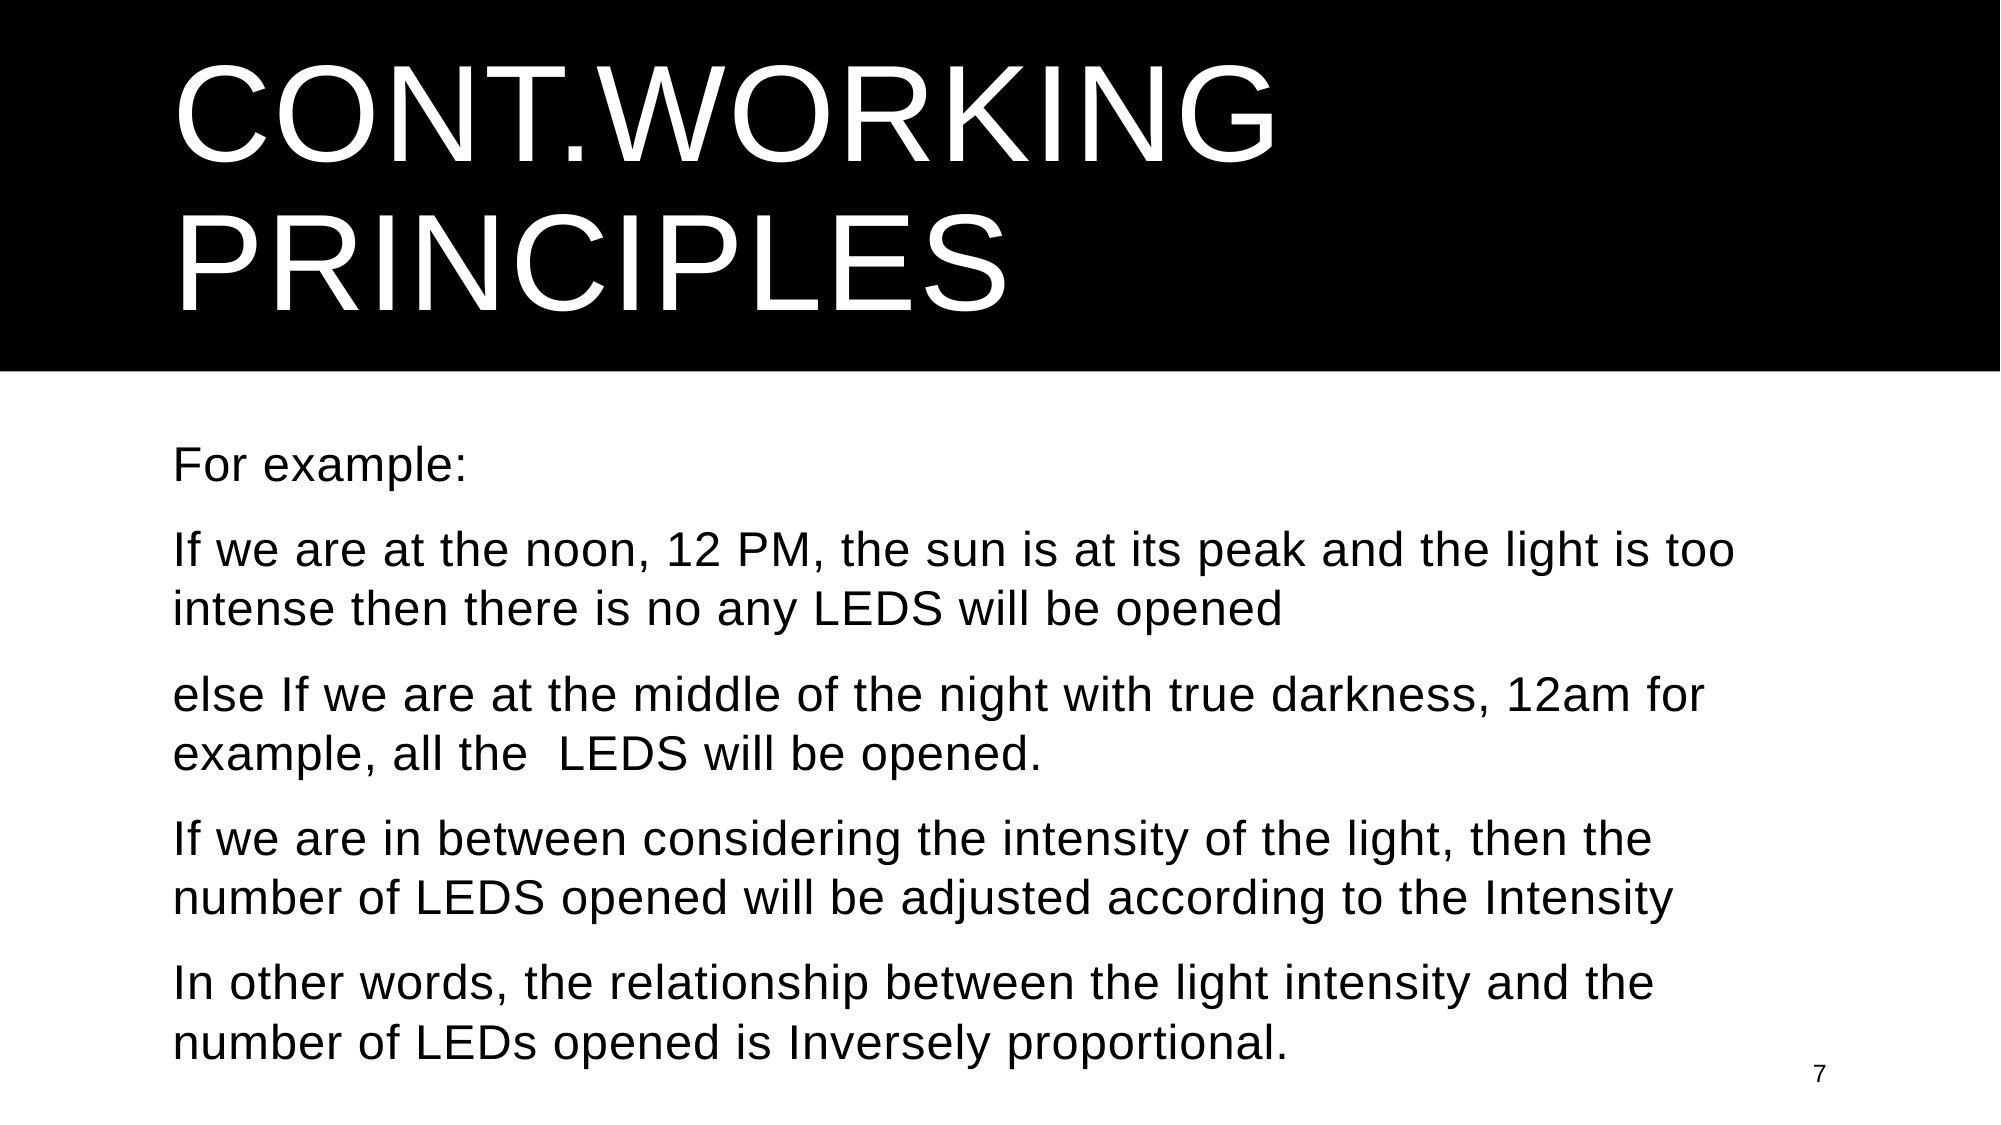

# CONT.WORKING PRINCIPLES
For example:
If we are at the noon, 12 PM, the sun is at its peak and the light is too intense then there is no any LEDS will be opened
else If we are at the middle of the night with true darkness, 12am for example, all the  LEDS will be opened.
If we are in between considering the intensity of the light, then the number of LEDS opened will be adjusted according to the Intensity
In other words, the relationship between the light intensity and the number of LEDs opened is Inversely proportional.

7